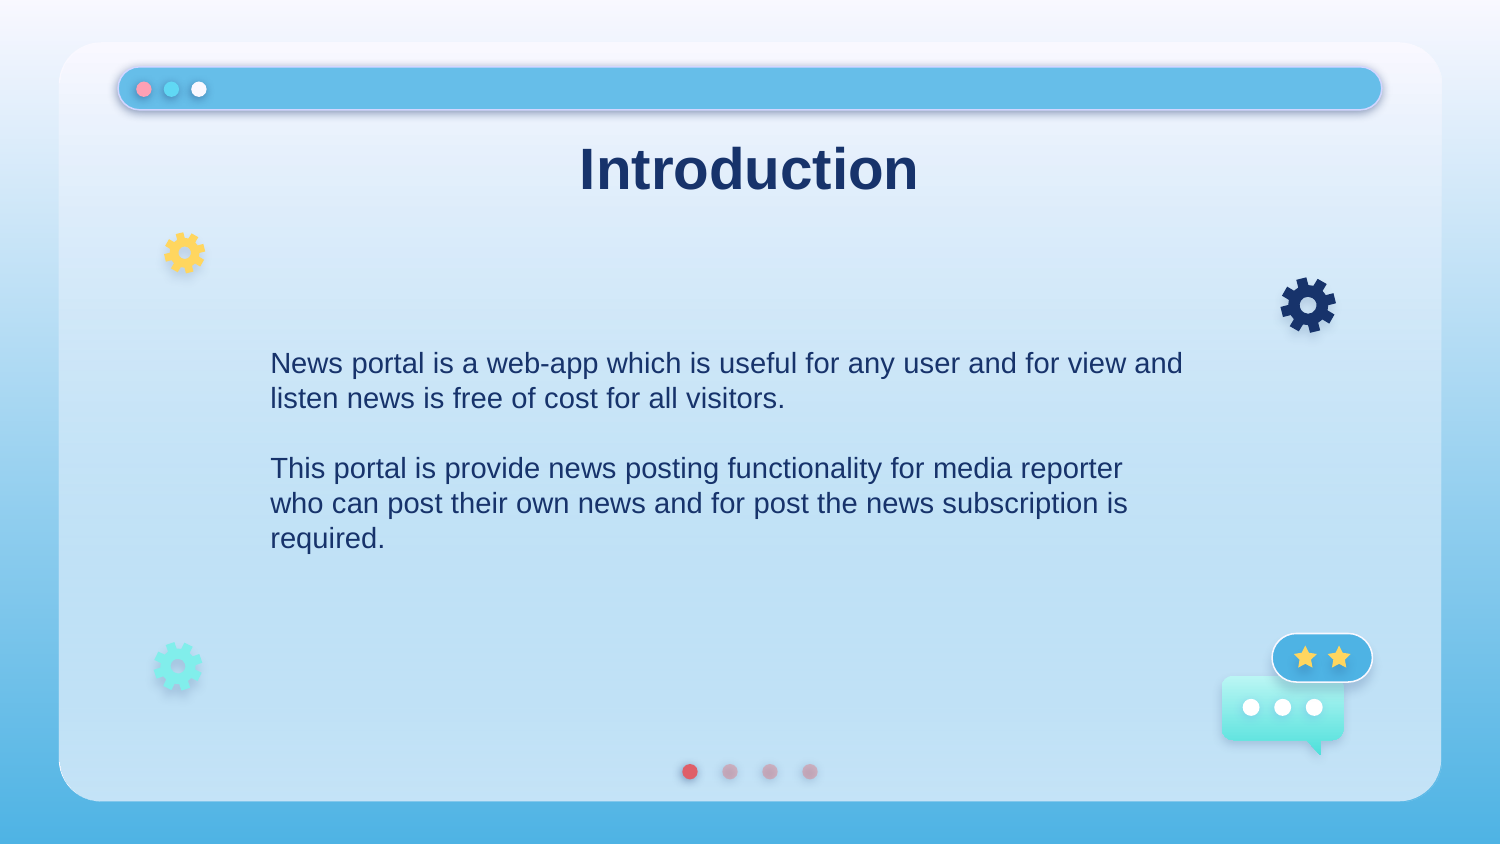

# Introduction
News portal is a web-app which is useful for any user and for view and listen news is free of cost for all visitors.

This portal is provide news posting functionality for media reporter who can post their own news and for post the news subscription is required.